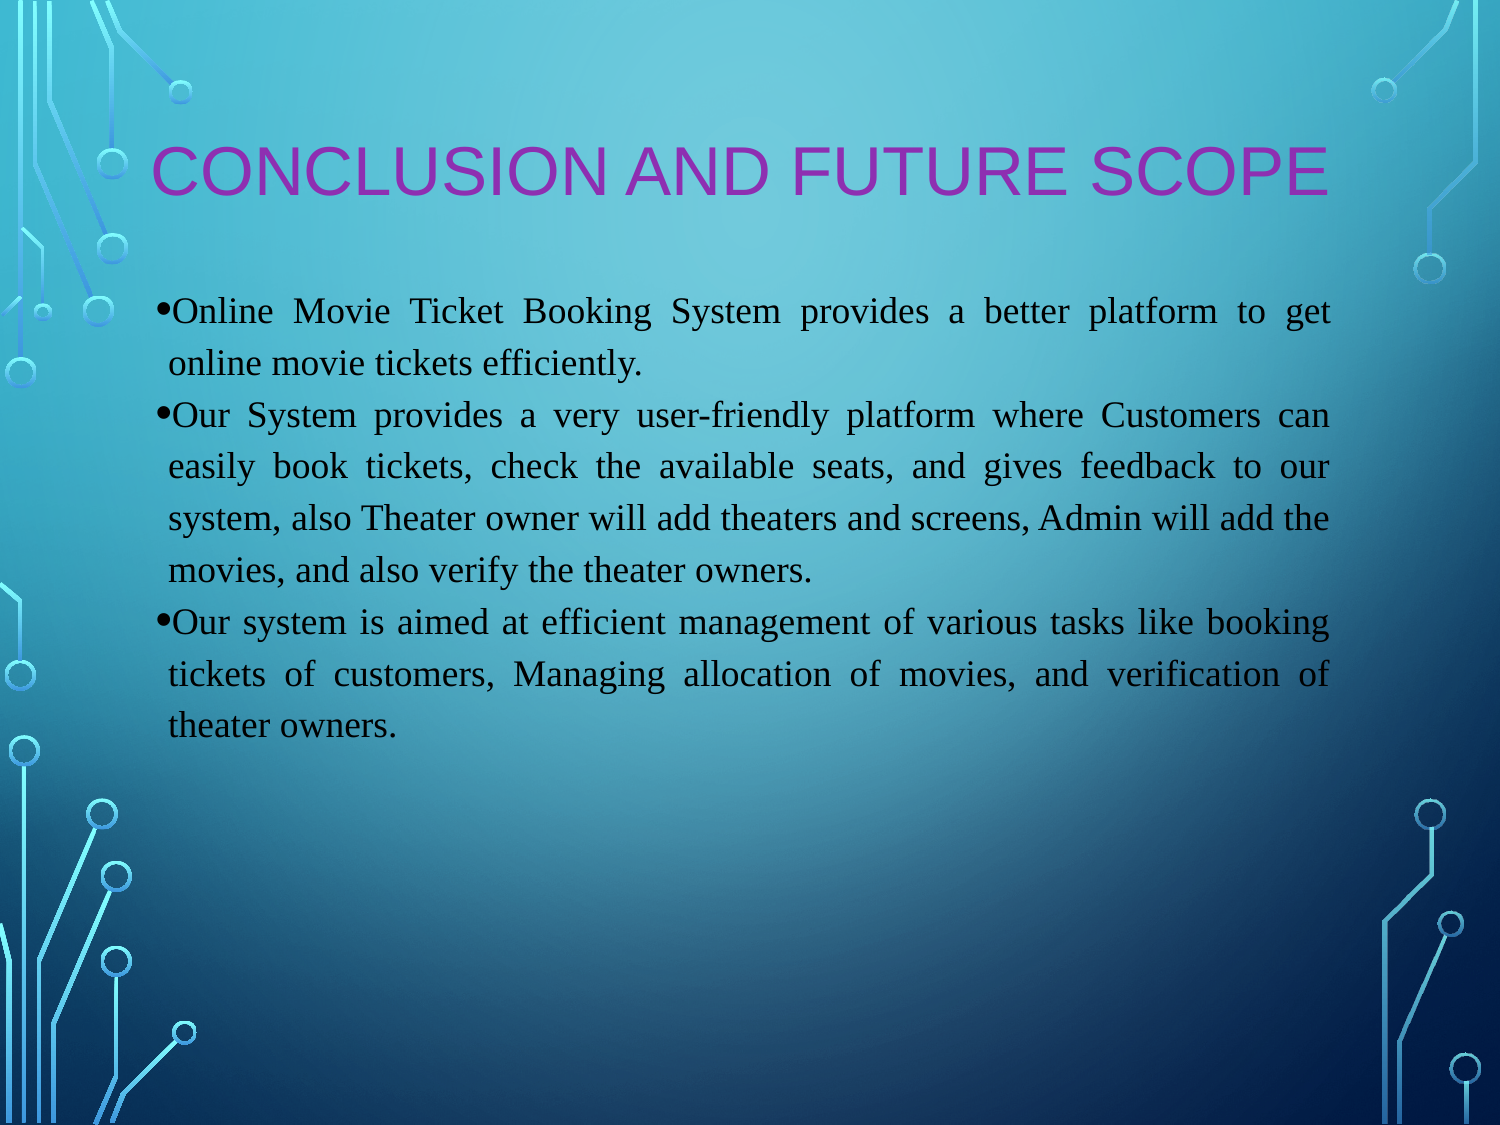

# CONCLUSION AND FUTURE SCOPE
Online Movie Ticket Booking System provides a better platform to get online movie tickets efficiently.
Our System provides a very user-friendly platform where Customers can easily book tickets, check the available seats, and gives feedback to our system, also Theater owner will add theaters and screens, Admin will add the movies, and also verify the theater owners.
Our system is aimed at efficient management of various tasks like booking tickets of customers, Managing allocation of movies, and verification of theater owners.